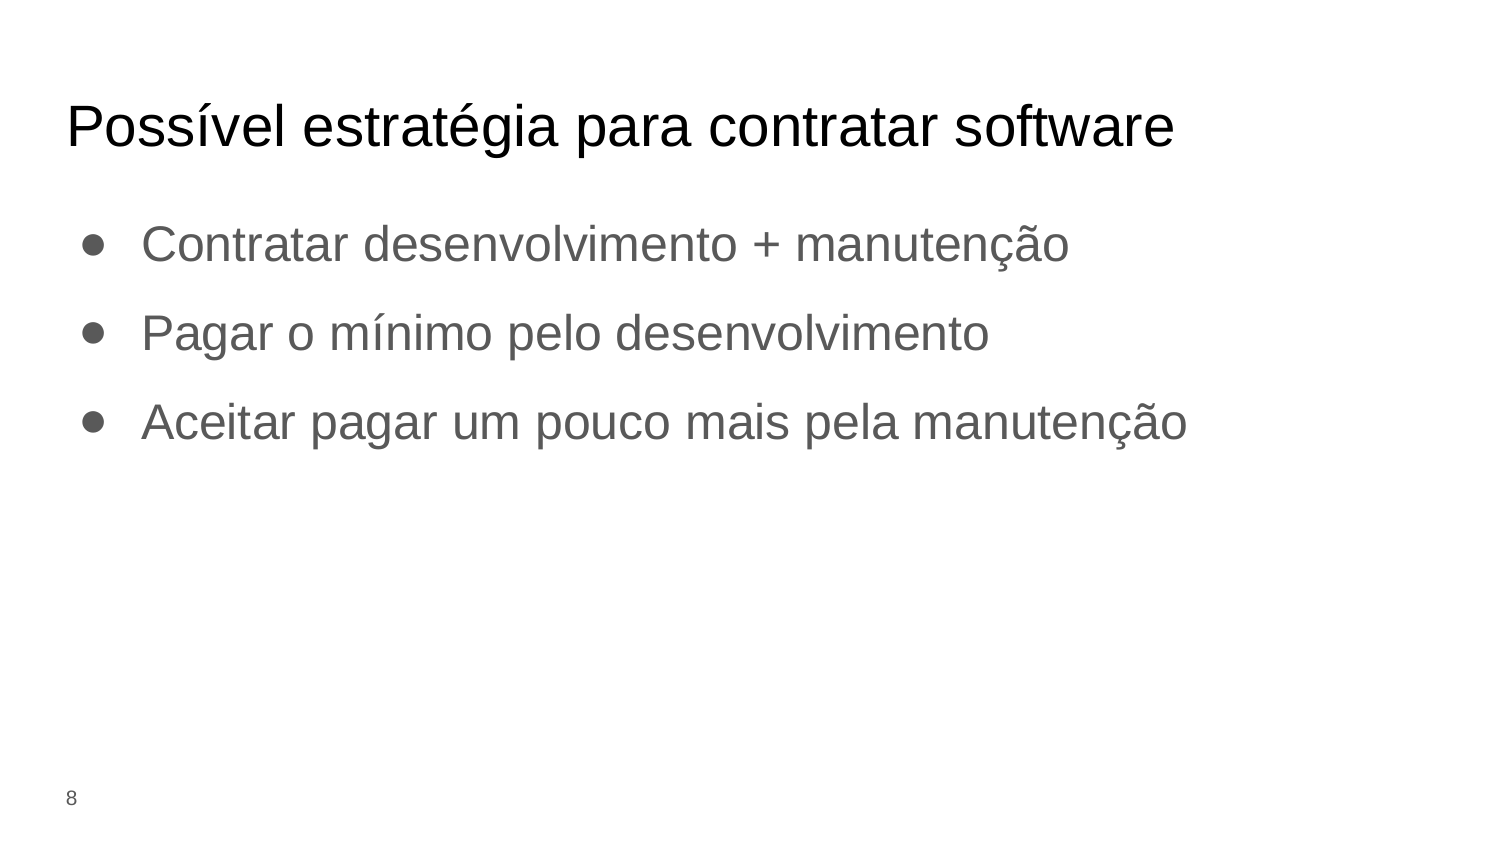

# Possível estratégia para contratar software
Contratar desenvolvimento + manutenção
Pagar o mínimo pelo desenvolvimento
Aceitar pagar um pouco mais pela manutenção

8